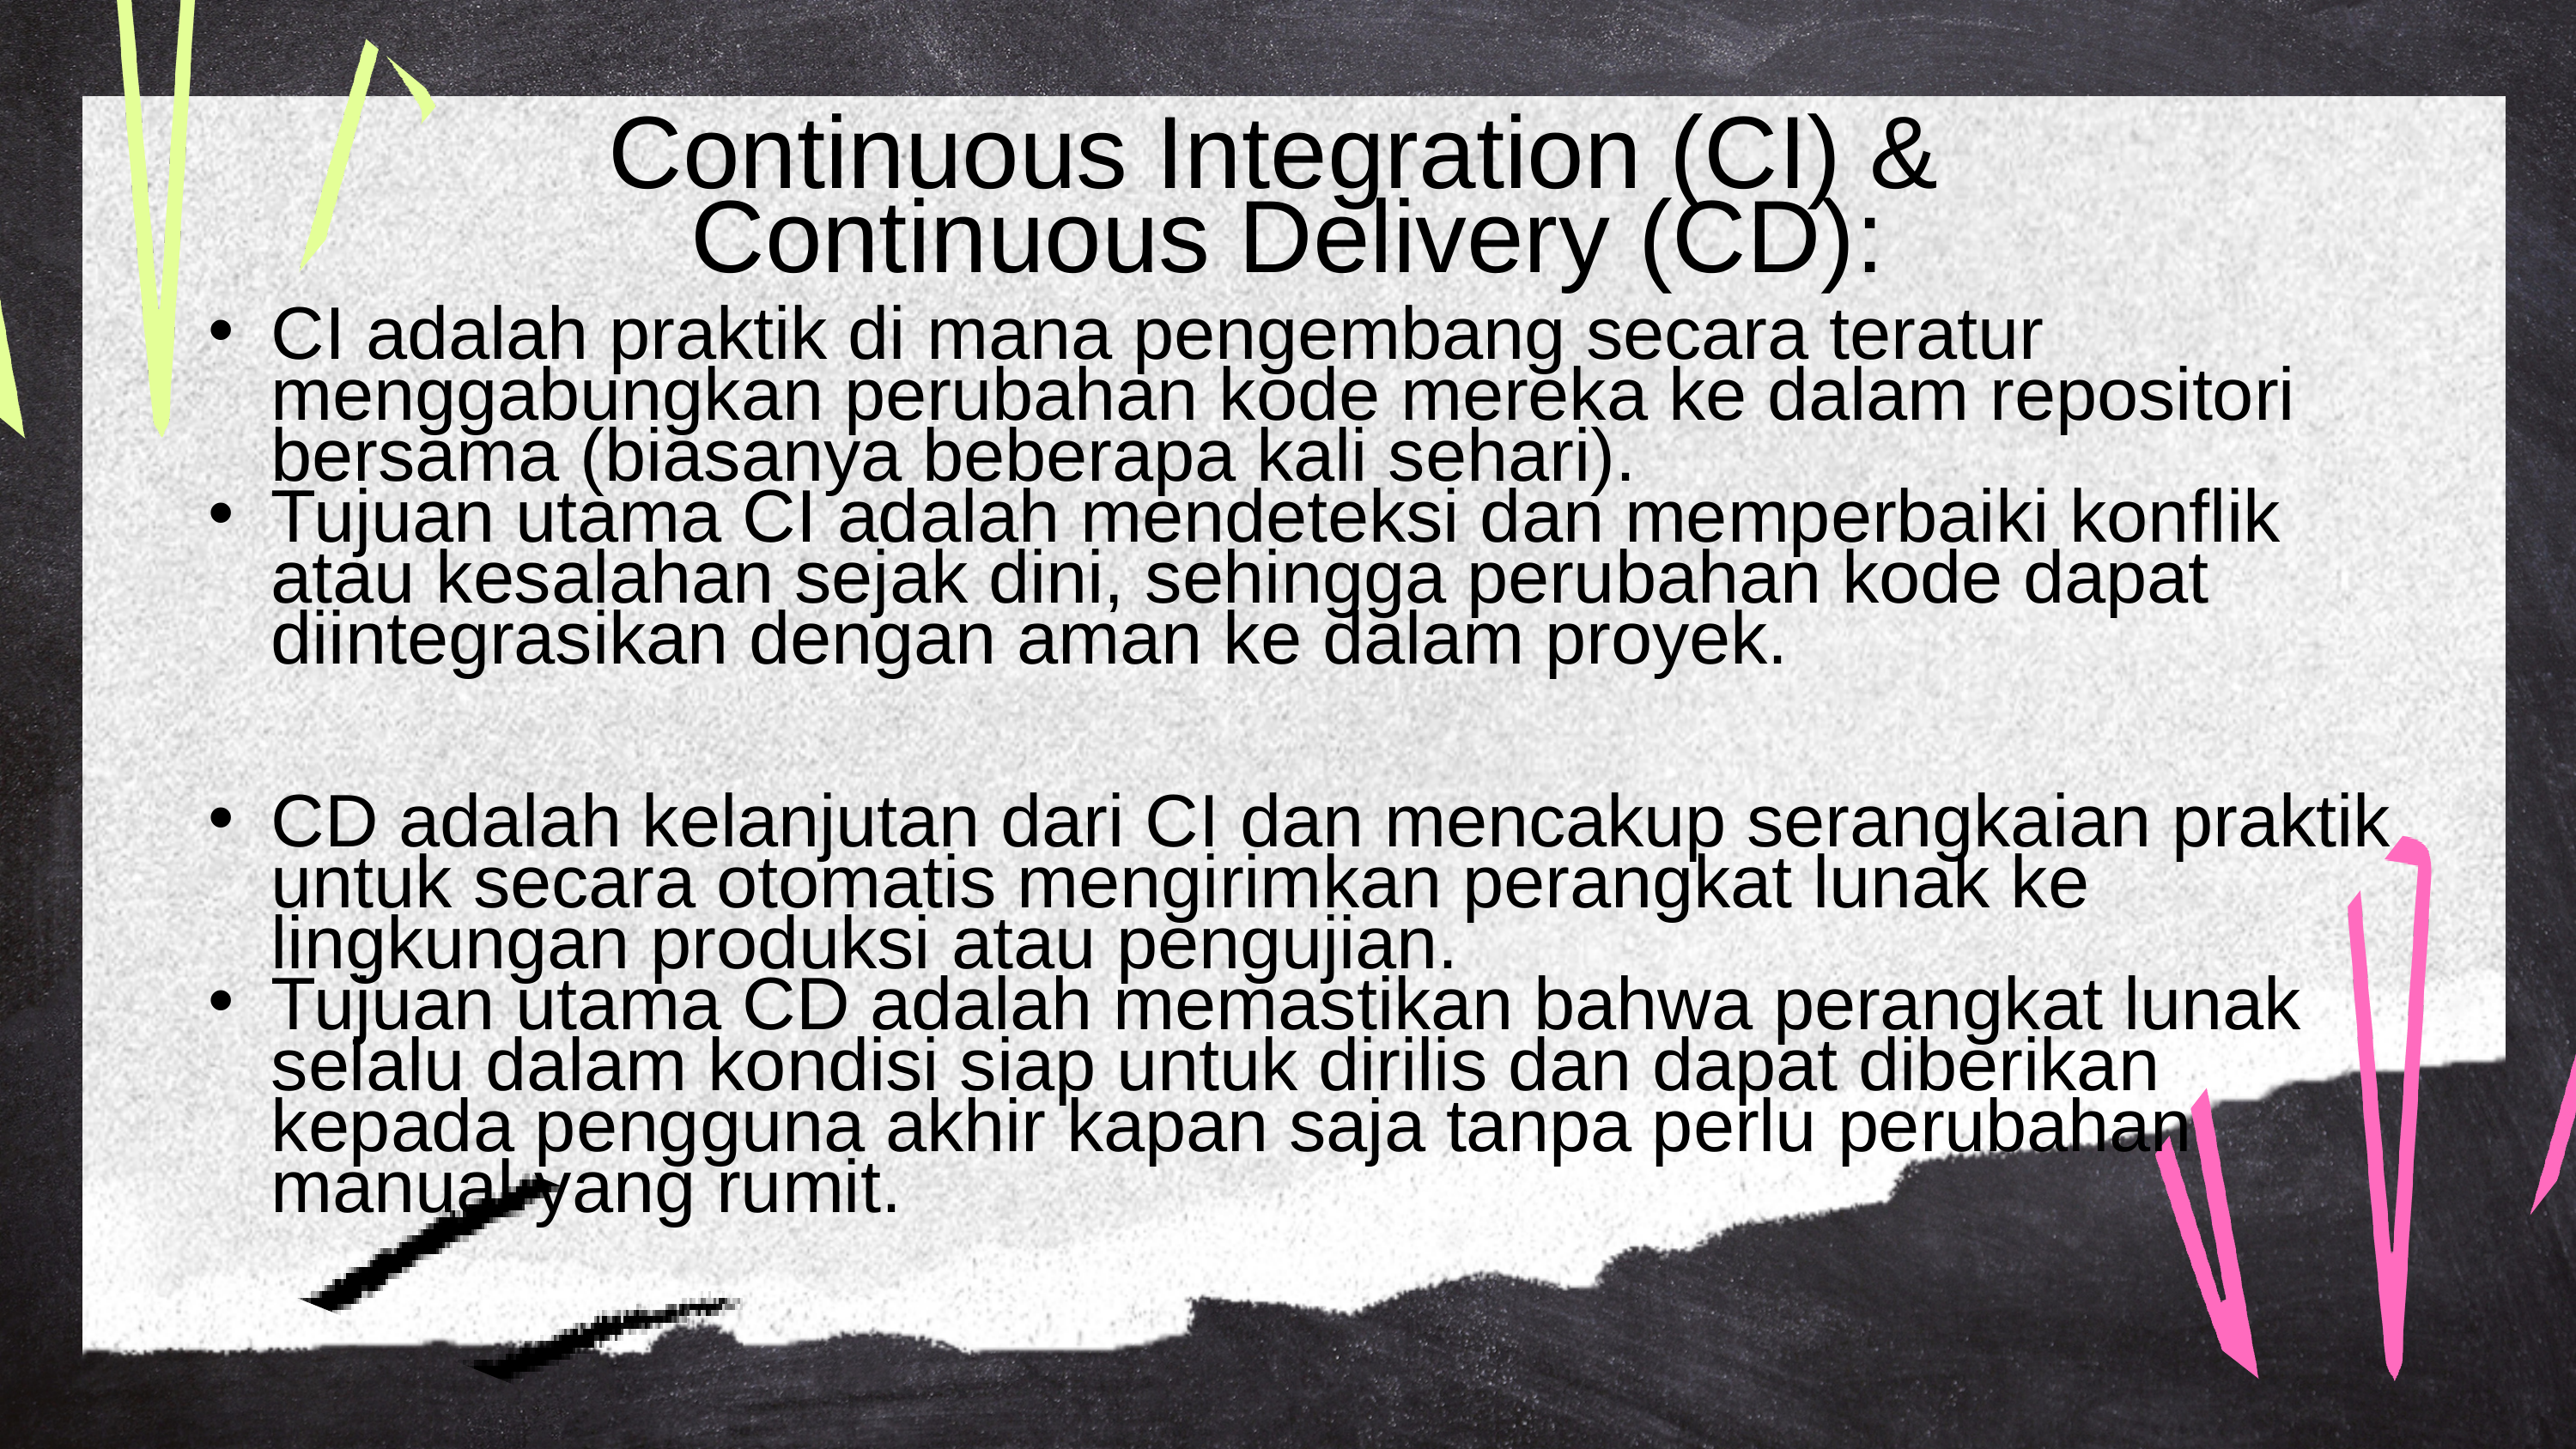

Continuous Integration (CI) &
Continuous Delivery (CD):

CI adalah praktik di mana pengembang secara teratur menggabungkan perubahan kode mereka ke dalam repositori bersama (biasanya beberapa kali sehari).
Tujuan utama CI adalah mendeteksi dan memperbaiki konflik atau kesalahan sejak dini, sehingga perubahan kode dapat diintegrasikan dengan aman ke dalam proyek.

CD adalah kelanjutan dari CI dan mencakup serangkaian praktik untuk secara otomatis mengirimkan perangkat lunak ke lingkungan produksi atau pengujian.
Tujuan utama CD adalah memastikan bahwa perangkat lunak selalu dalam kondisi siap untuk dirilis dan dapat diberikan kepada pengguna akhir kapan saja tanpa perlu perubahan manual yang rumit.